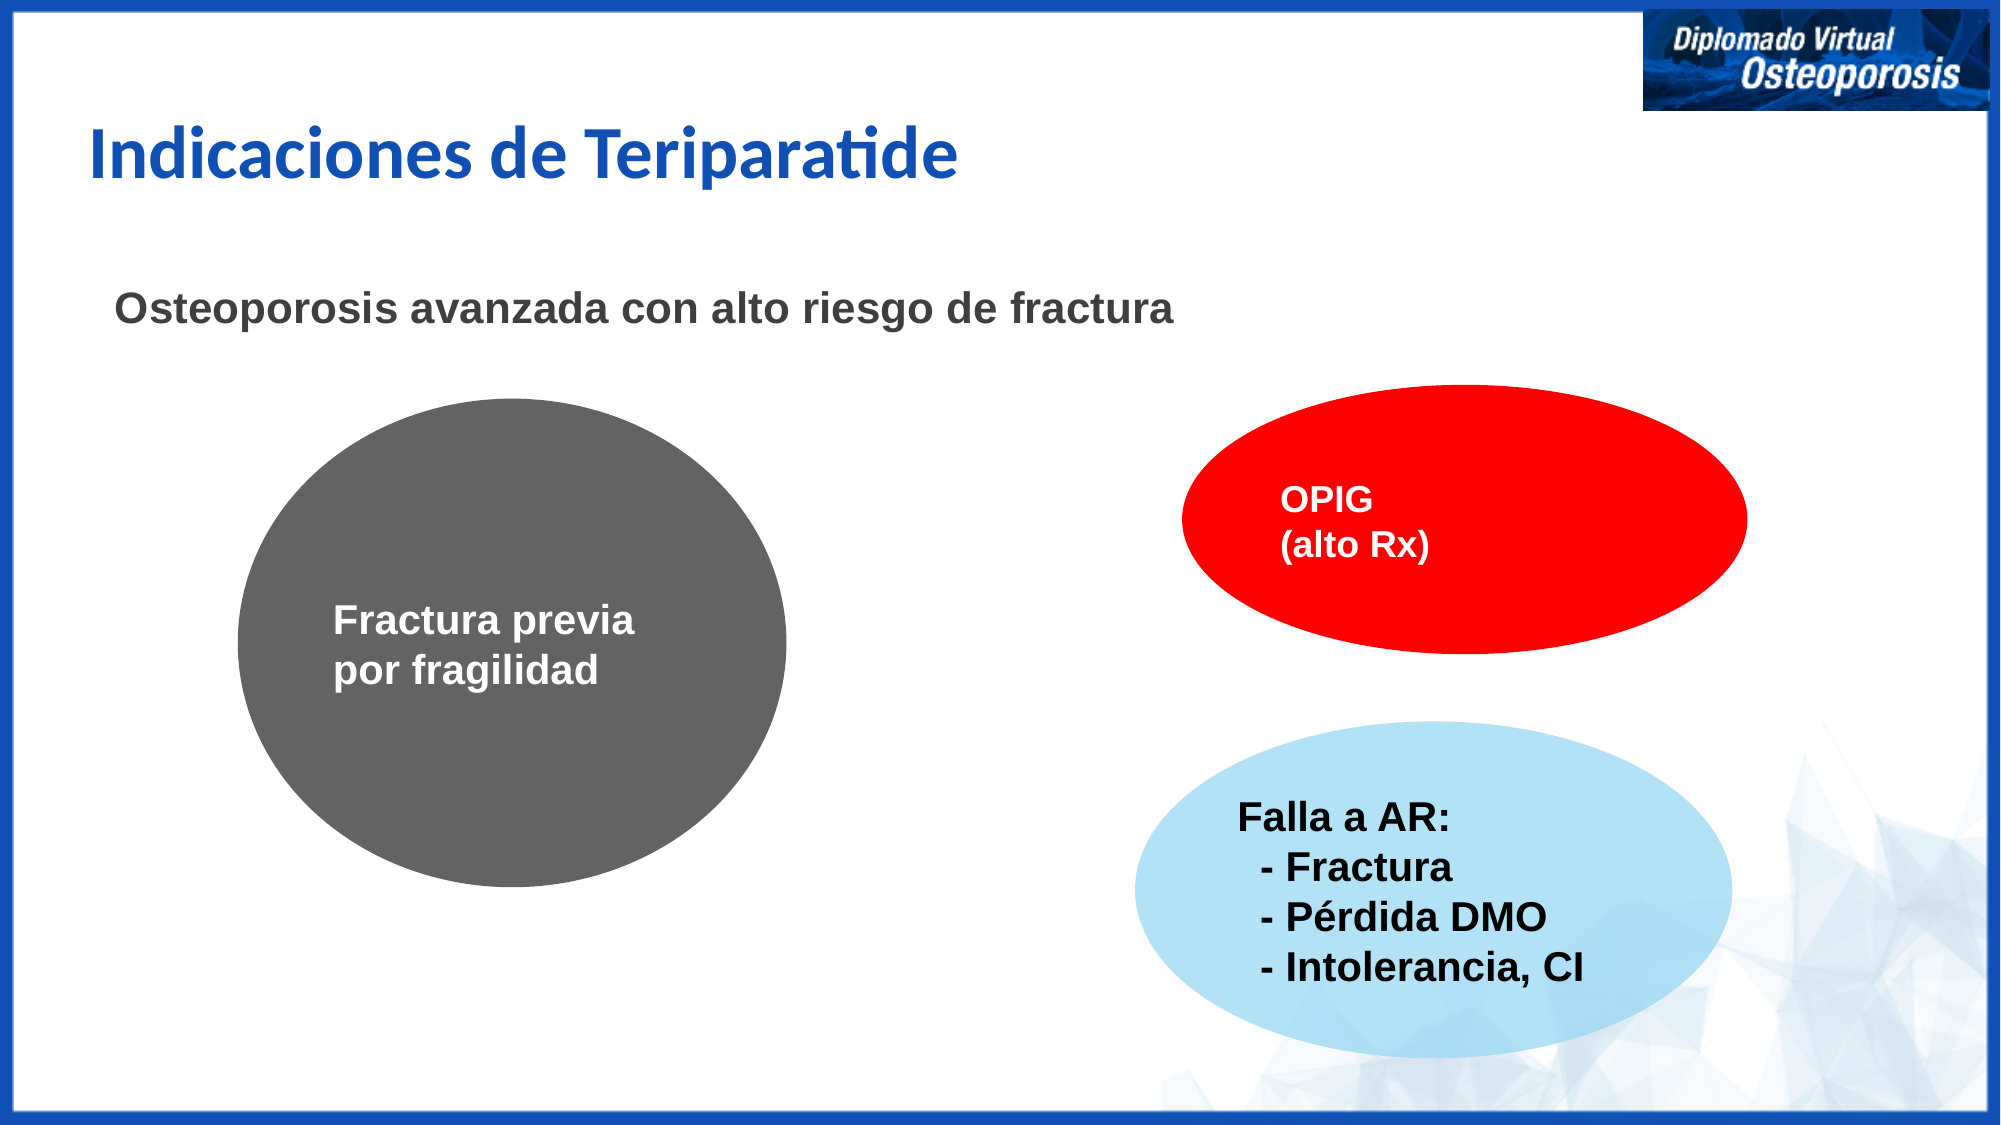

Indicaciones de Teriparatide
Osteoporosis avanzada con alto riesgo de fractura

OPIG
(alto Rx)
Fractura previa
por fragilidad
Falla a AR:
  - Fractura
  - Pérdida DMO
  - Intolerancia, CI